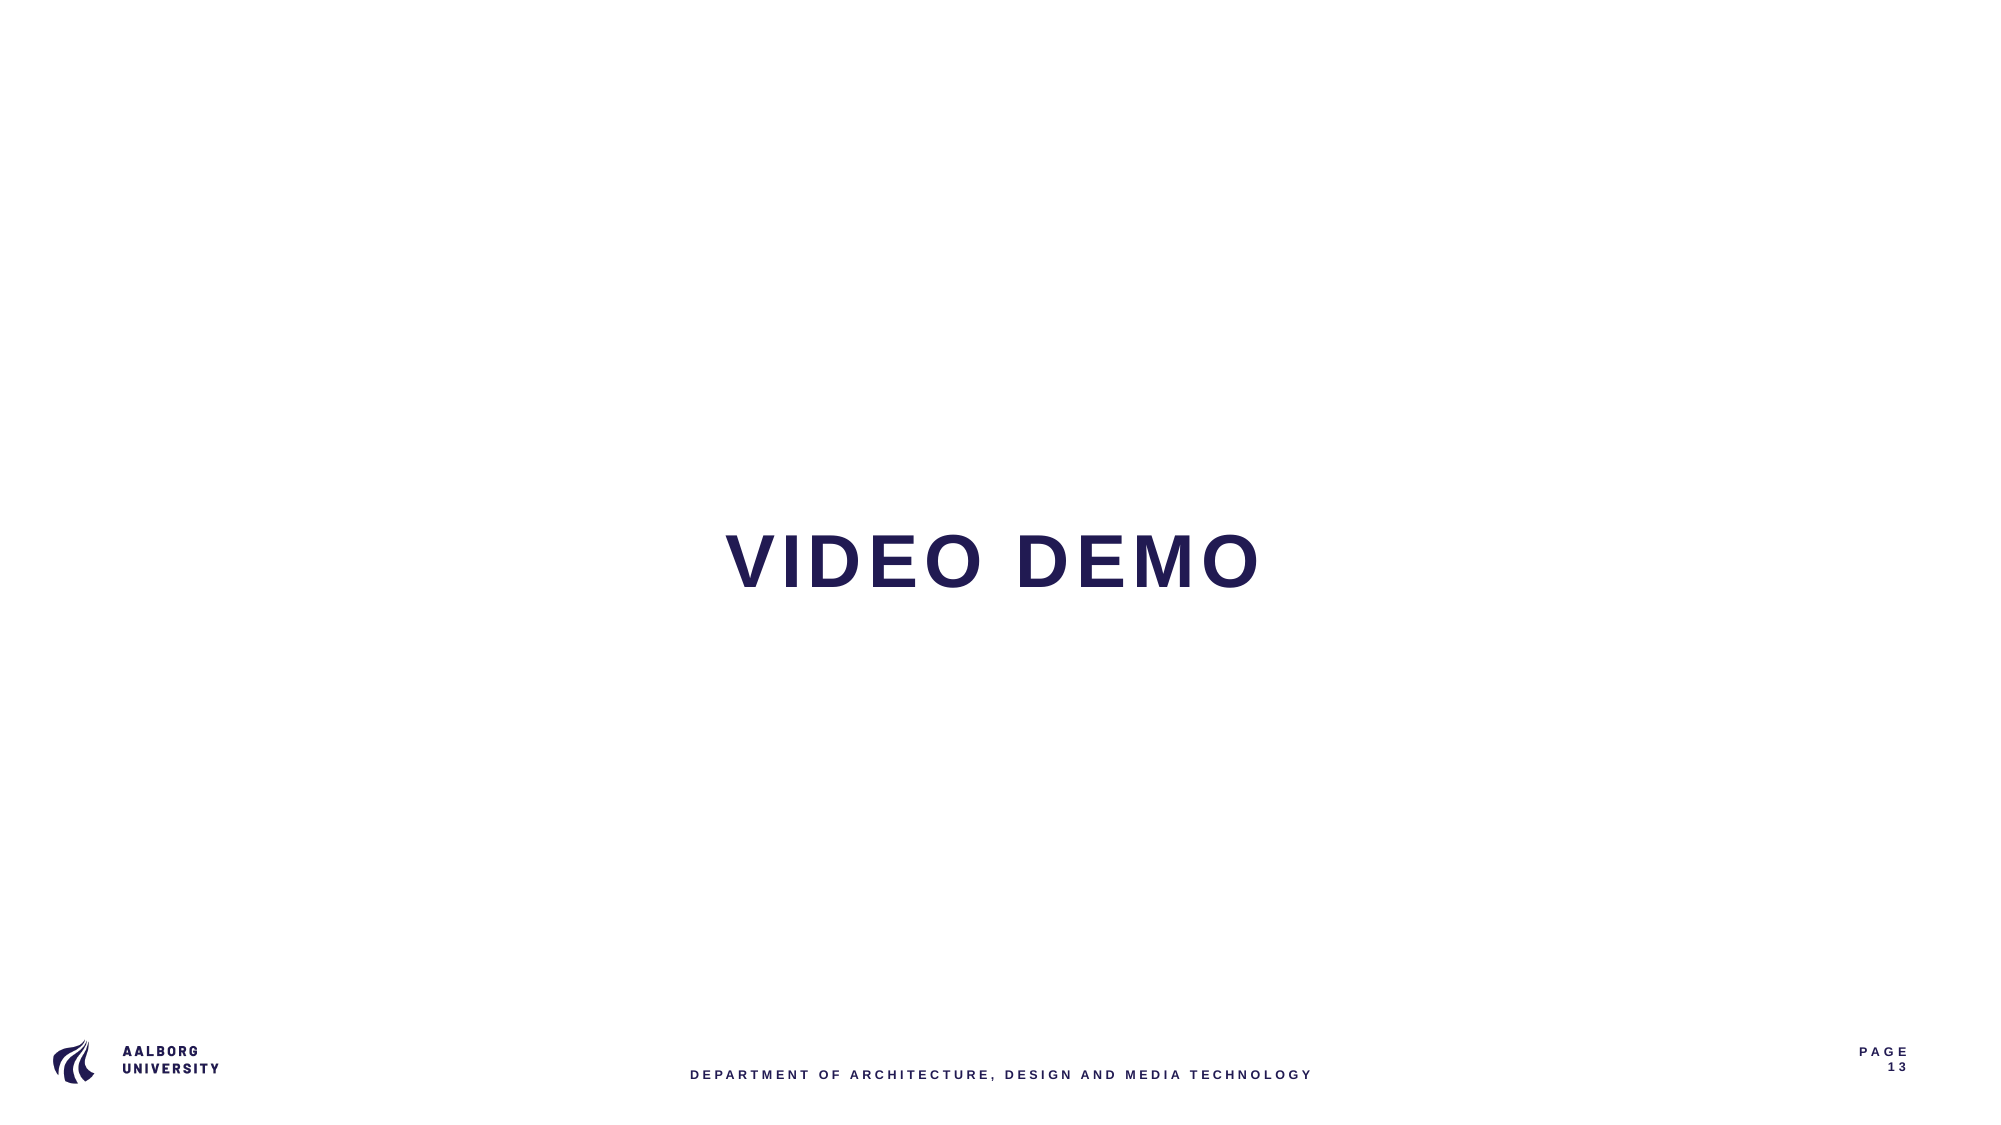

# VIDEO DEMO
DEPARTMENT OF ARCHITECTURE, DESIGN AND MEDIA TECHNOLOGY